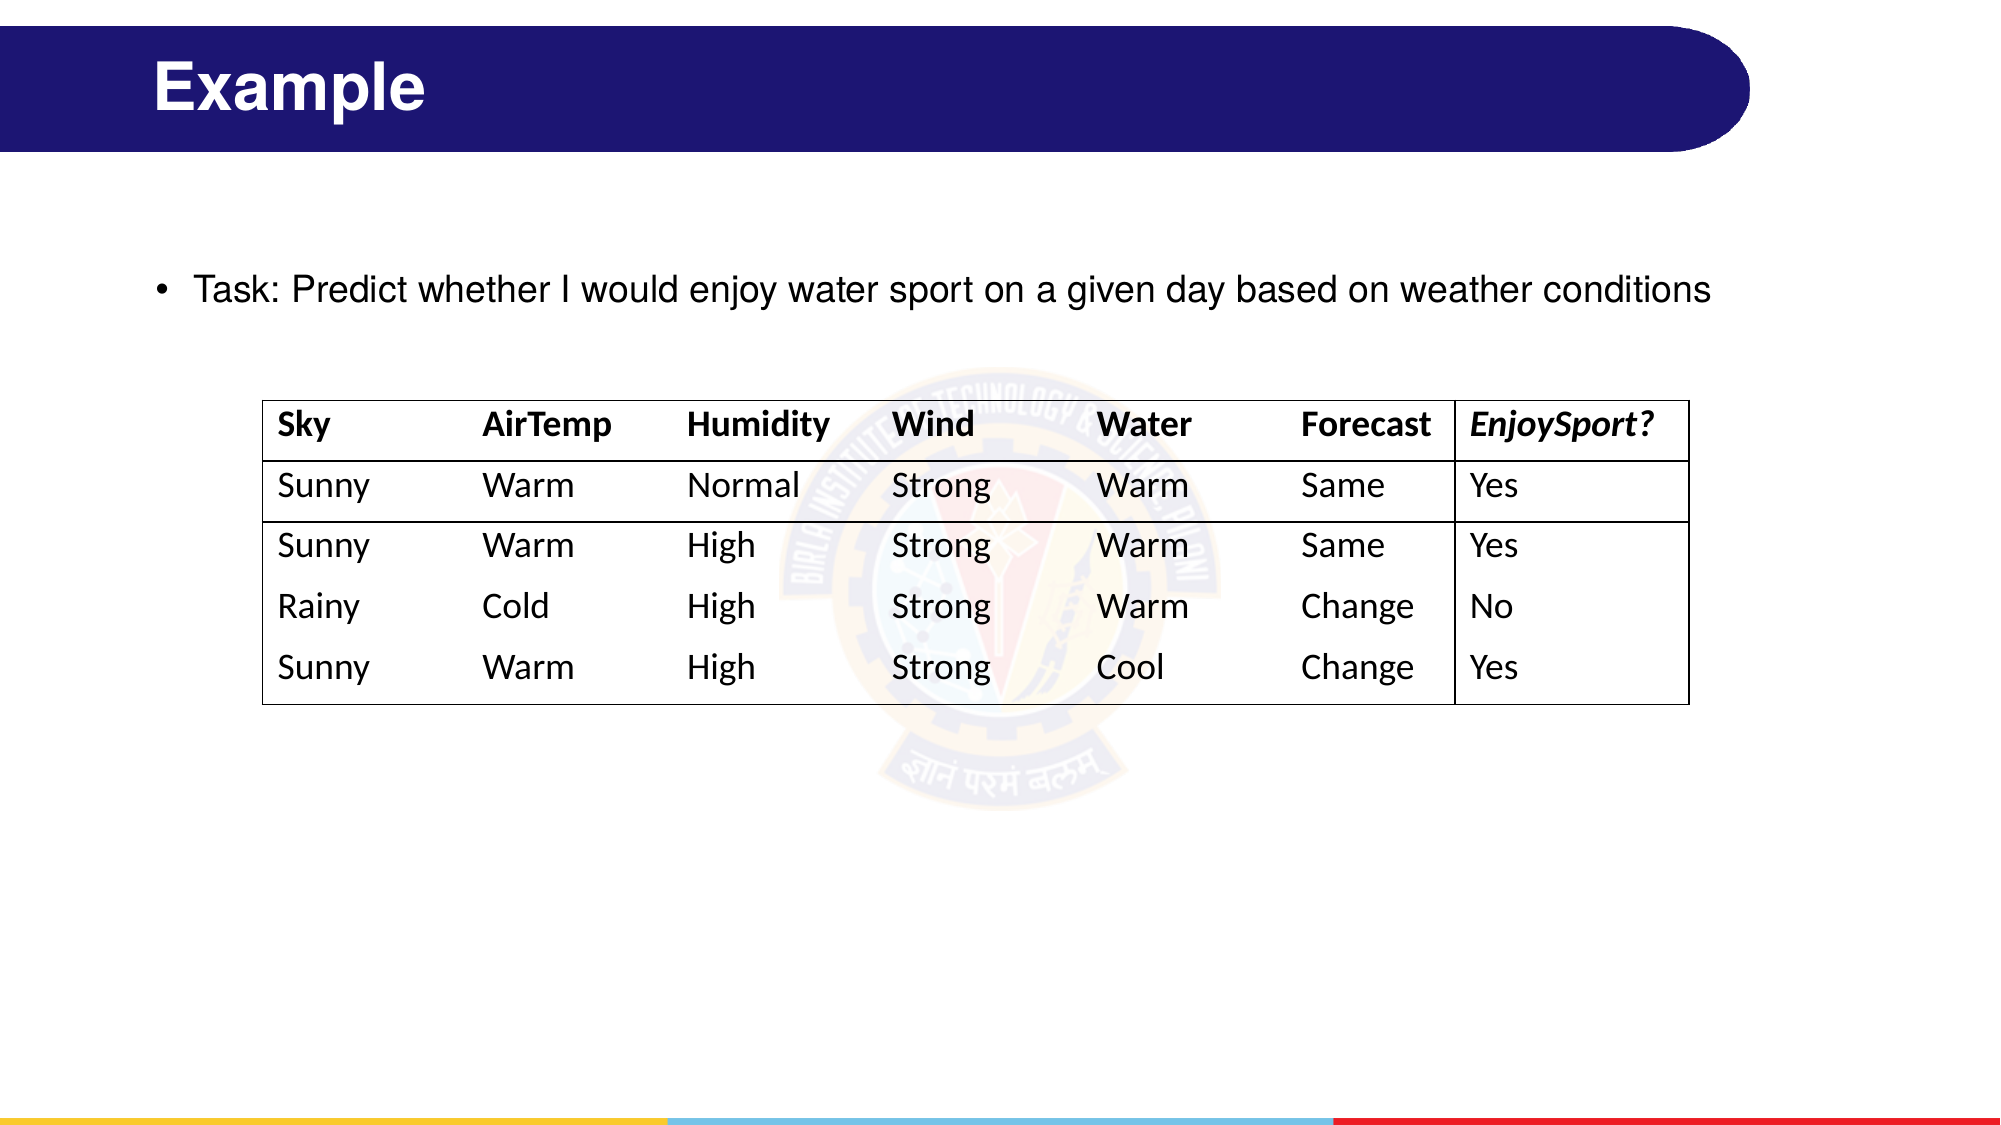

# Example

Task: Predict whether I would enjoy water sport on a given day based on weather conditions

| Sky | AirTemp | Humidity | Wind | Water | Forecast | EnjoySport? |
| --- | --- | --- | --- | --- | --- | --- |
| Sunny | Warm | Normal | Strong | Warm | Same | Yes |
| Sunny | Warm | High | Strong | Warm | Same | Yes |
| Rainy | Cold | High | Strong | Warm | Change | No |
| Sunny | Warm | High | Strong | Cool | Change | Yes |